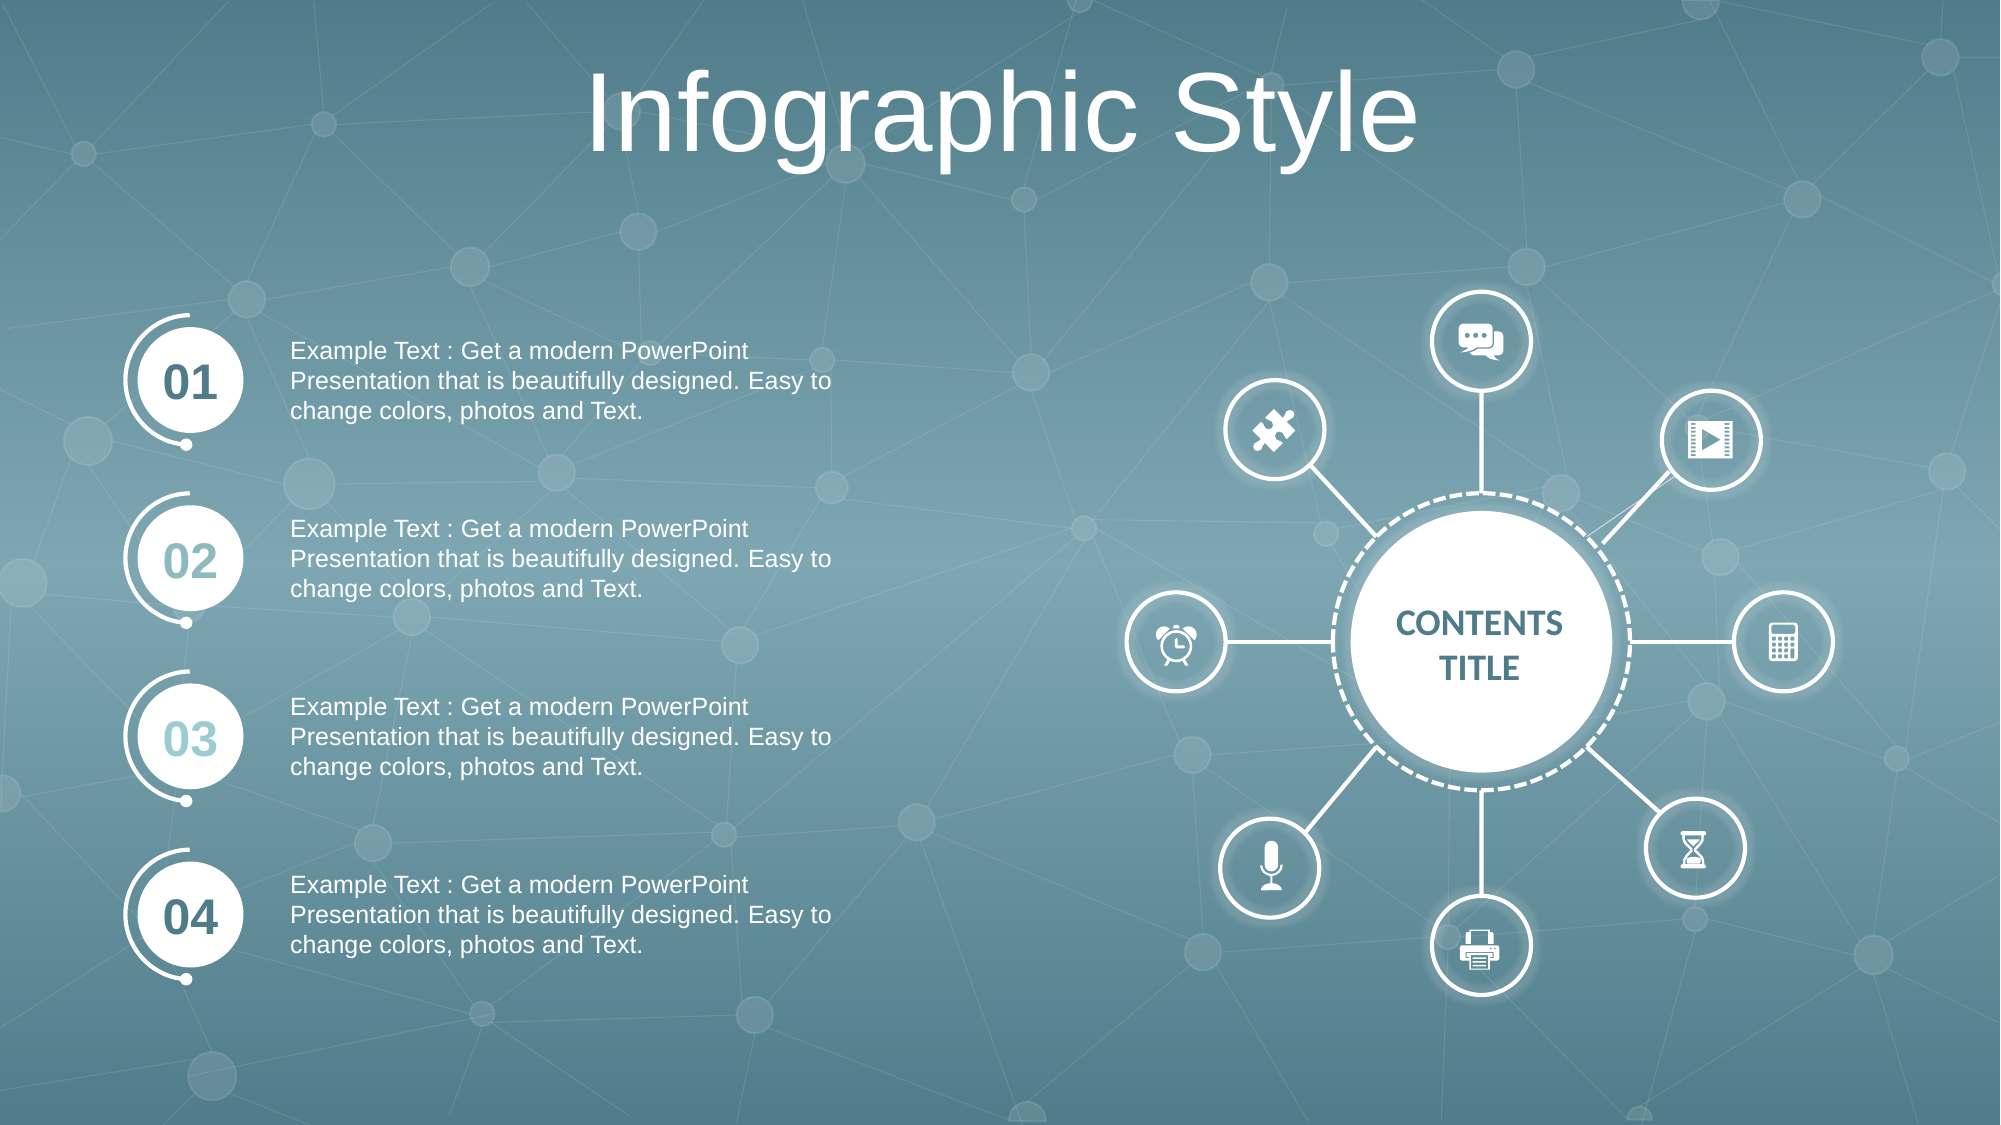

Infographic Style

Example Text : Get a modern PowerPoint  Presentation that is beautifully designed. Easy to change colors, photos and Text.
01

Example Text : Get a modern PowerPoint  Presentation that is beautifully designed. Easy to change colors, photos and Text.
02
CONTENTS
TITLE

Example Text : Get a modern PowerPoint  Presentation that is beautifully designed. Easy to change colors, photos and Text.
03

Example Text : Get a modern PowerPoint  Presentation that is beautifully designed. Easy to change colors, photos and Text.
04